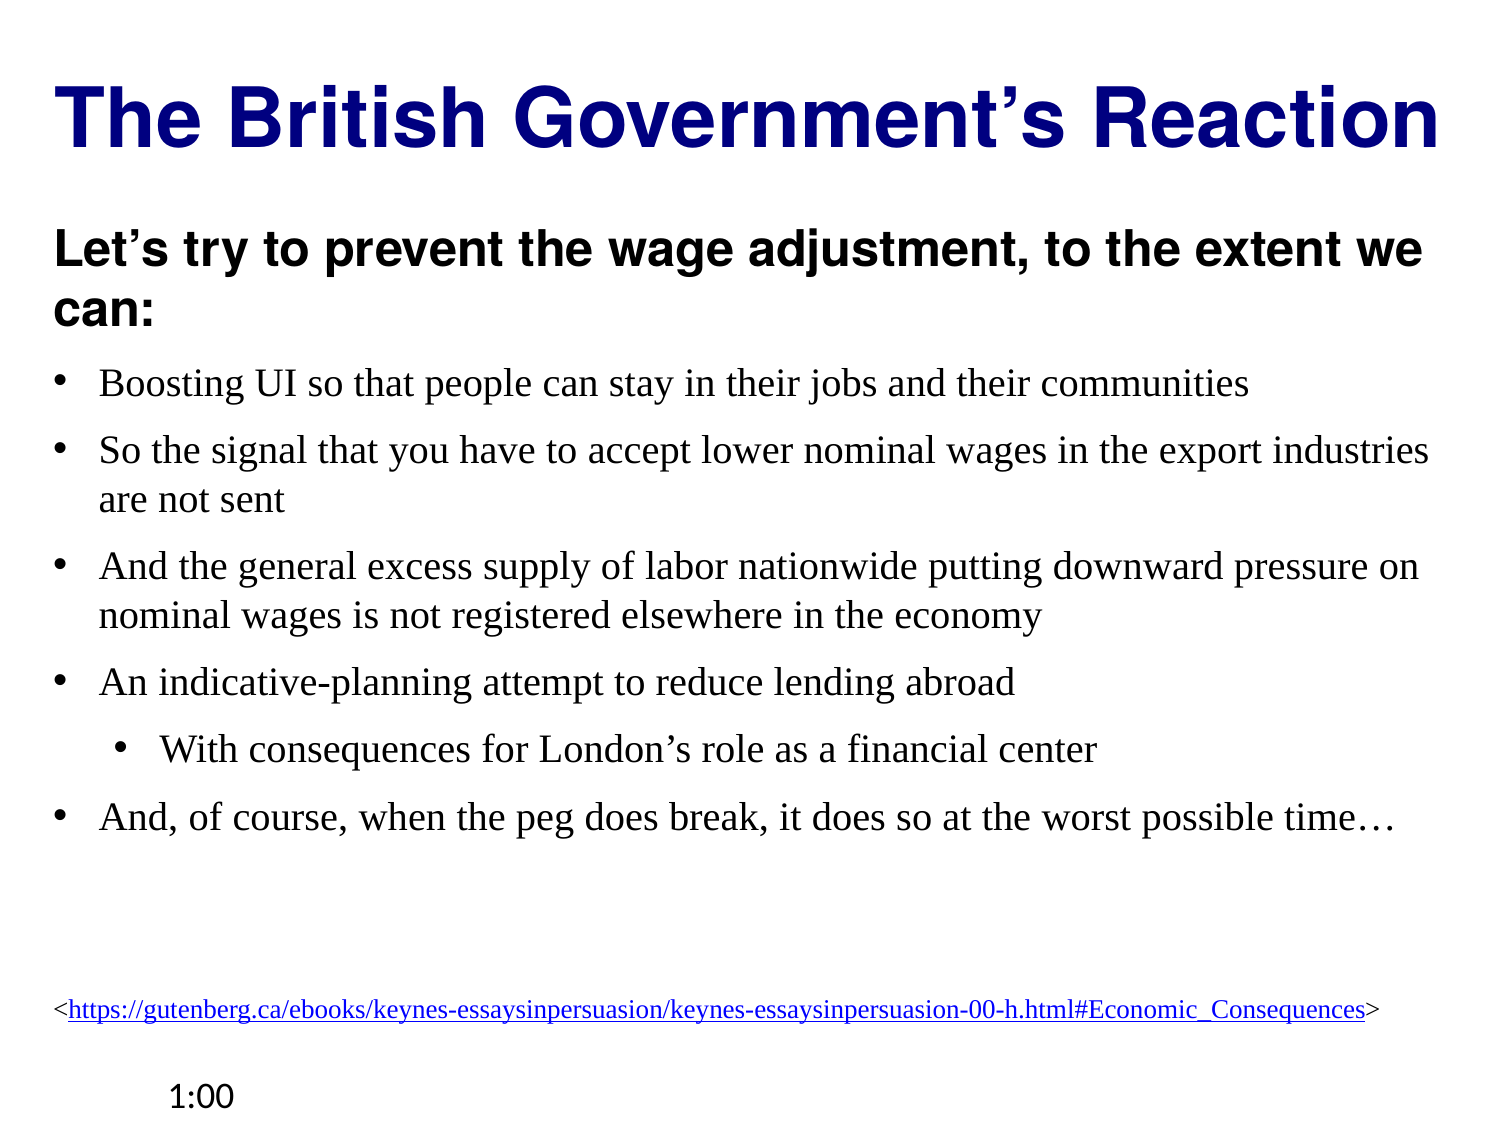

The British Government’s Reaction
Let’s try to prevent the wage adjustment, to the extent we can:
Boosting UI so that people can stay in their jobs and their communities
So the signal that you have to accept lower nominal wages in the export industries are not sent
And the general excess supply of labor nationwide putting downward pressure on nominal wages is not registered elsewhere in the economy
An indicative-planning attempt to reduce lending abroad
With consequences for London’s role as a financial center
And, of course, when the peg does break, it does so at the worst possible time…

<https://gutenberg.ca/ebooks/keynes-essaysinpersuasion/keynes-essaysinpersuasion-00-h.html#Economic_Consequences>
1:00